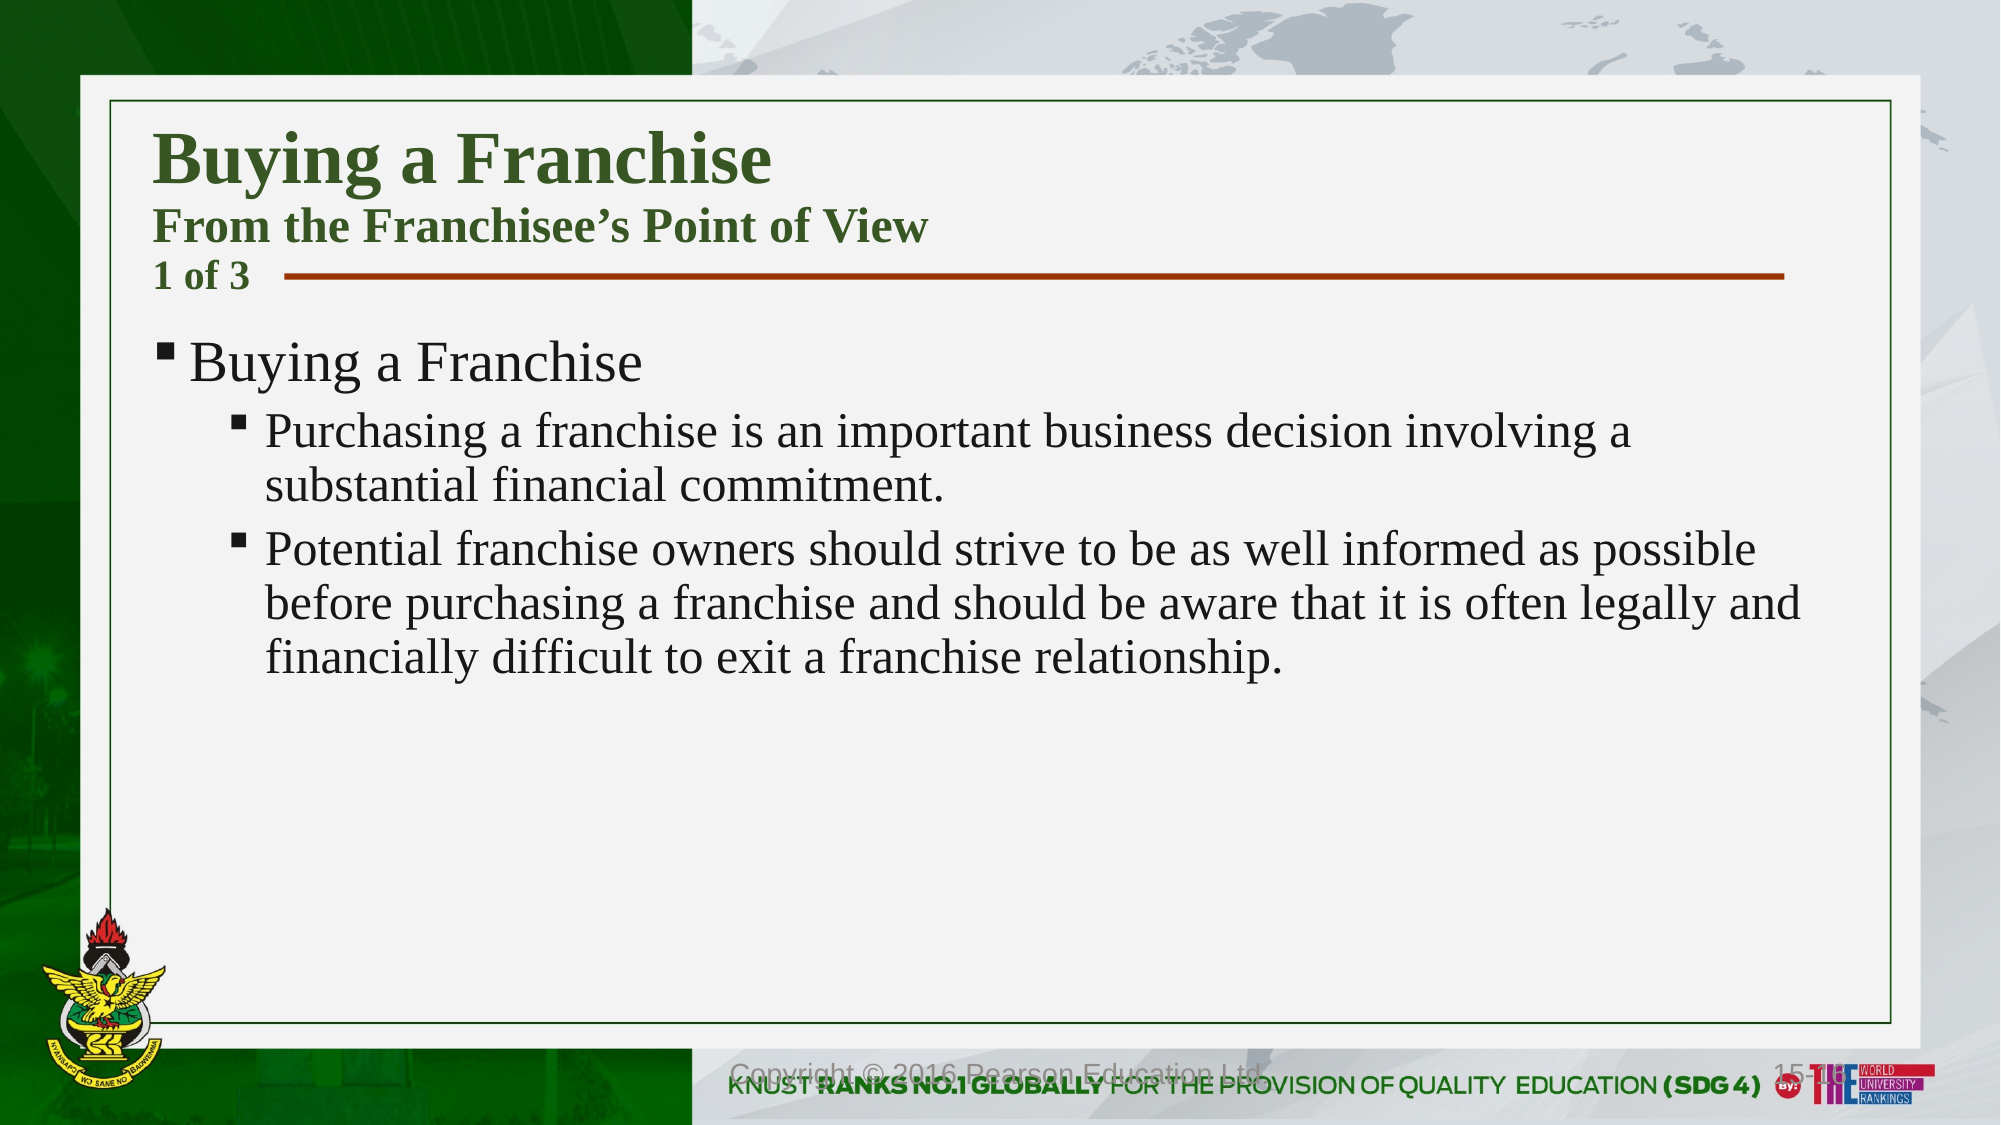

# Buying a Franchise From the Franchisee’s Point of View 1 of 3

Buying a Franchise
Purchasing a franchise is an important business decision involving a substantial financial commitment.
Potential franchise owners should strive to be as well informed as possible before purchasing a franchise and should be aware that it is often legally and financially difficult to exit a franchise relationship.
Copyright © 2016 Pearson Education Ltd.
15-16